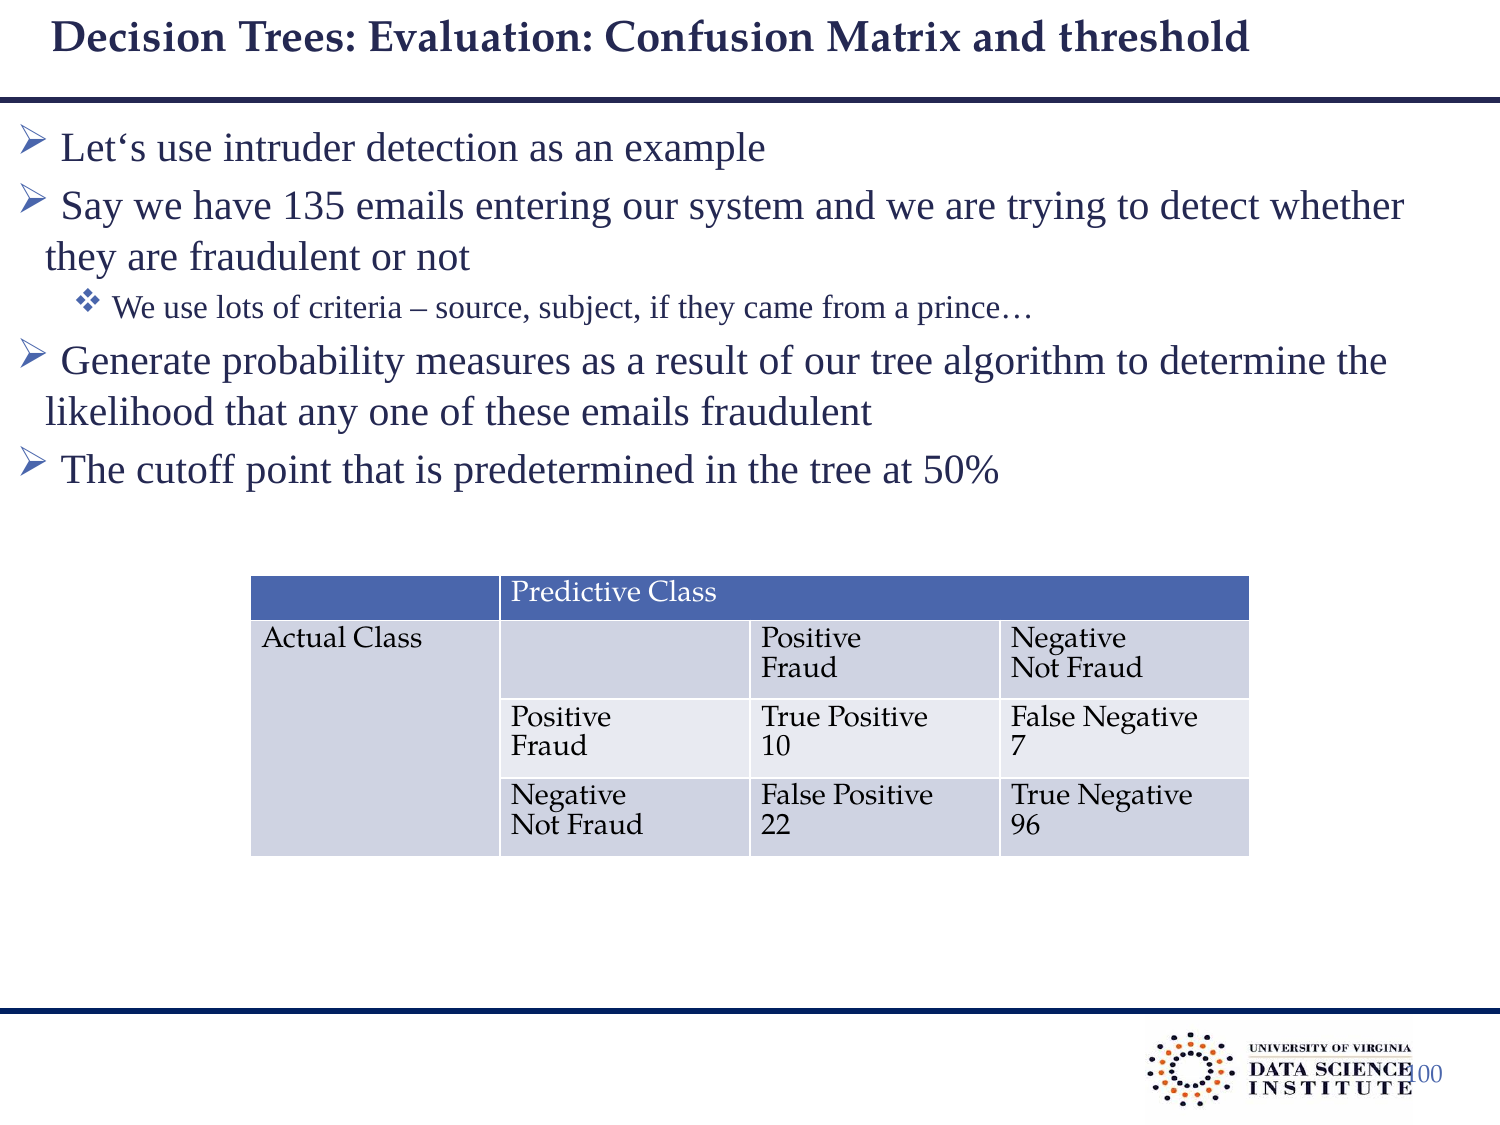

# Decision Trees: Evaluation: Confusion Matrix and threshold
 Let‘s use intruder detection as an example
 Say we have 135 emails entering our system and we are trying to detect whether they are fraudulent or not
 We use lots of criteria – source, subject, if they came from a prince…
 Generate probability measures as a result of our tree algorithm to determine the likelihood that any one of these emails fraudulent
 The cutoff point that is predetermined in the tree at 50%

|  | Predictive Class |  |  |
| --- | --- | --- | --- |
| Actual Class |  | Positive Fraud | Negative Not Fraud |
|  | Positive Fraud | True Positive 10 | False Negative 7 |
|  | Negative Not Fraud | False Positive 22 | True Negative 96 |
100